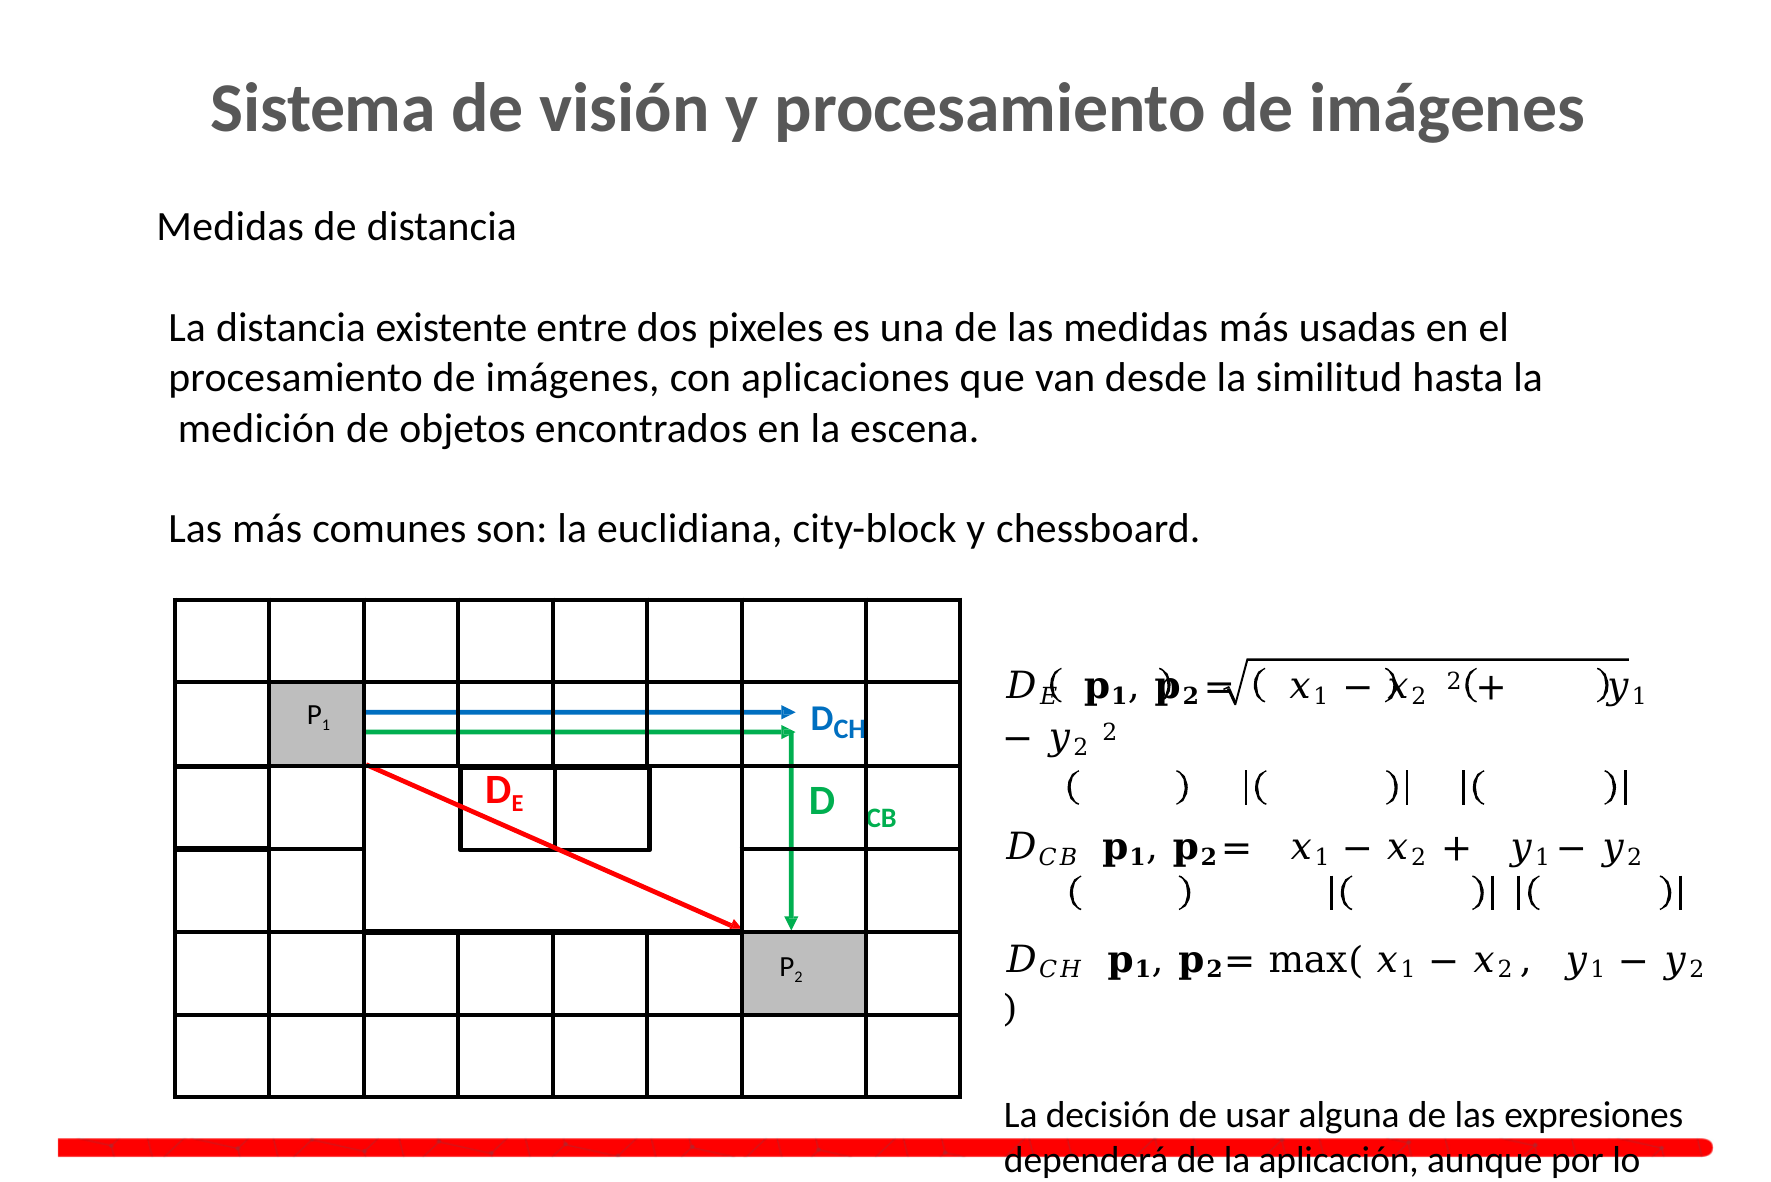

# Sistema de visión y procesamiento de imágenes
Medidas de distancia

La distancia existente entre dos pixeles es una de las medidas más usadas en el  procesamiento de imágenes, con aplicaciones que van desde la similitud hasta la  medición de objetos encontrados en la escena.

Las más comunes son: la euclidiana, city-block y chessboard.
|  |  |  |  |  |  |  |  |
| --- | --- | --- | --- | --- | --- | --- | --- |
|  | P1 |  |  |  |  | DCH |  |
|  |  | DE |  |  |  | D | CB |
|  |  |  |  |  |  |  |  |
|  |  |  |  |  |  | P2 |  |
|  |  |  |  |  |  |  |  |
𝐷𝐸   𝐩𝟏, 𝐩𝟐	=	𝑥1  − 𝑥2  2 +	𝑦1 − 𝑦2 2

𝐷𝐶𝐵   𝐩𝟏, 𝐩𝟐	=	𝑥1 − 𝑥2	+	𝑦1 − 𝑦2

𝐷𝐶𝐻   𝐩𝟏, 𝐩𝟐	= max(	𝑥1 − 𝑥2	,	𝑦1 − 𝑦2	)

La decisión de usar alguna de las expresiones  dependerá de la aplicación, aunque por lo  general el euclidiano es el más utilizado.